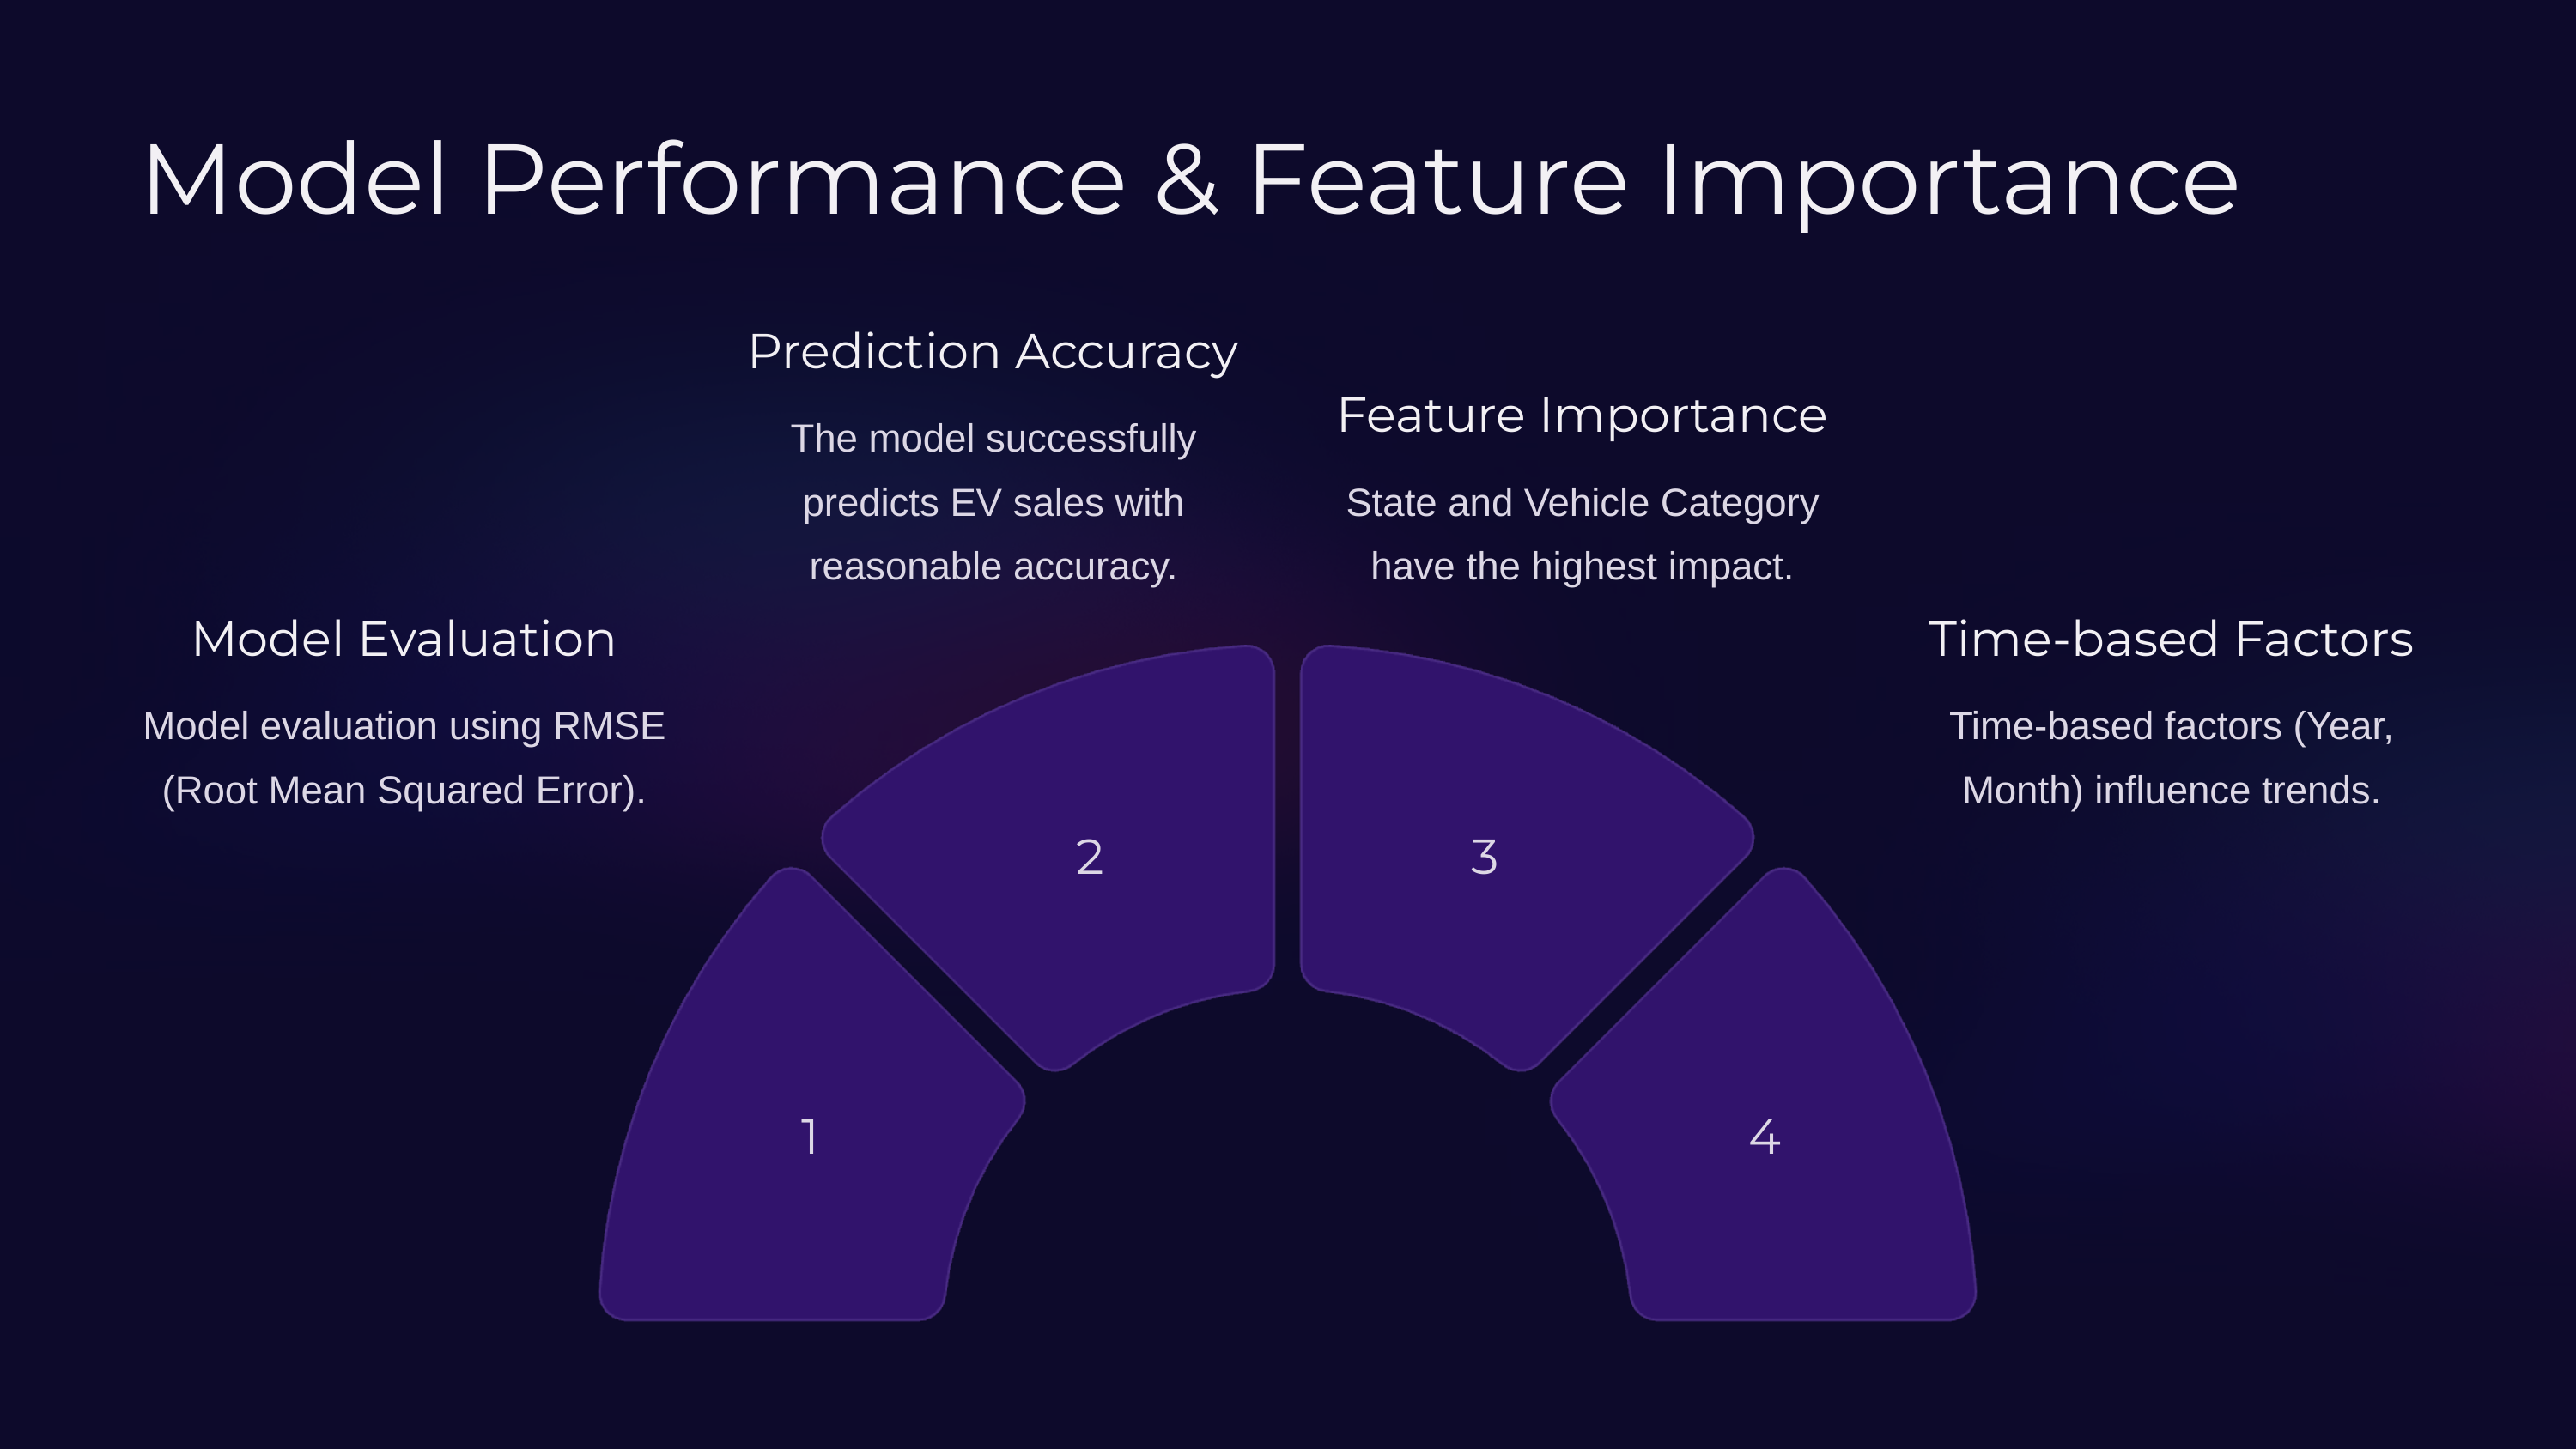

Model Performance & Feature Importance

Prediction Accuracy

Feature Importance

The model successfully predicts EV sales with reasonable accuracy.

State and Vehicle Category have the highest impact.

Model Evaluation

Time-based Factors

Model evaluation using RMSE (Root Mean Squared Error).

Time-based factors (Year, Month) influence trends.

2

3

1

4